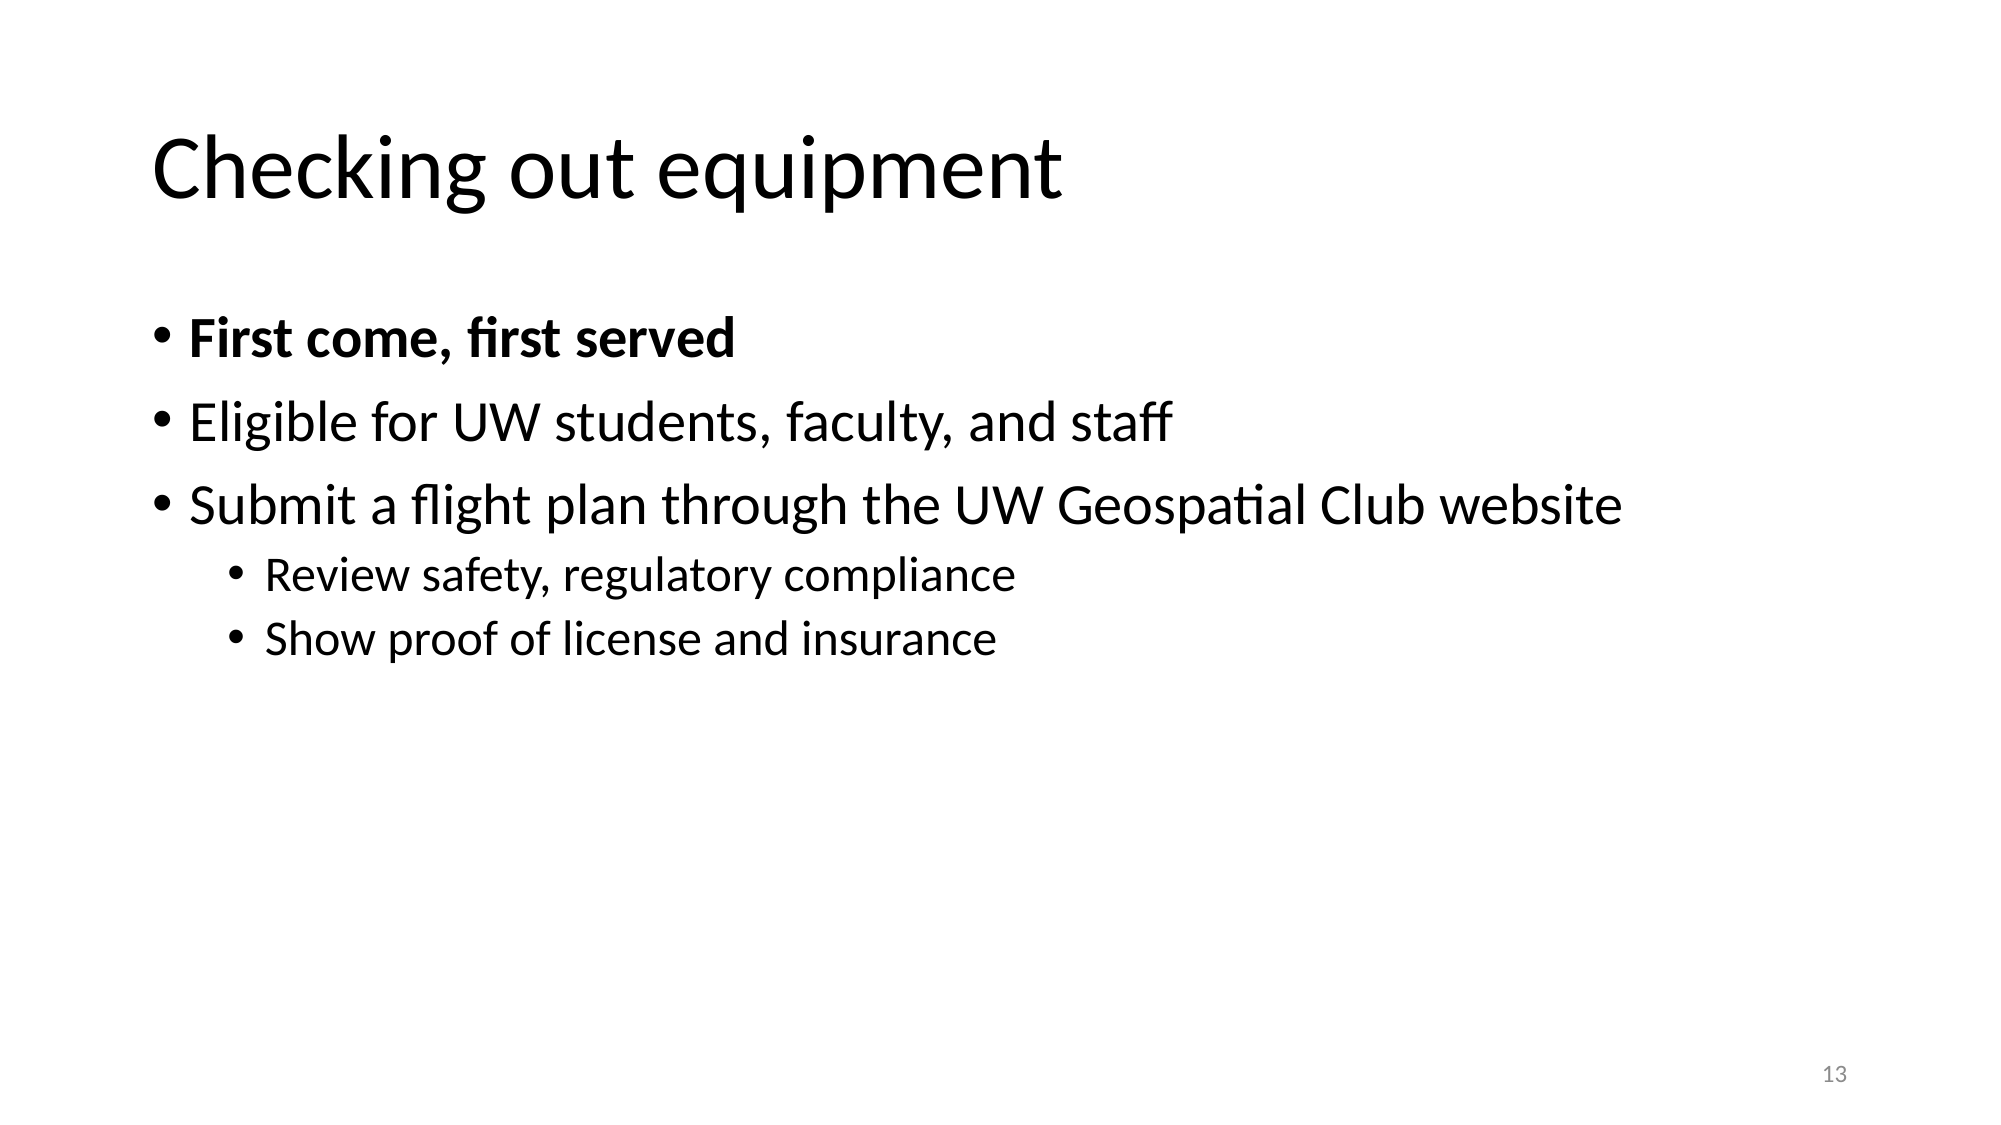

# Checking out equipment
First come, first served
Eligible for UW students, faculty, and staff
Submit a flight plan through the UW Geospatial Club website
Review safety, regulatory compliance
Show proof of license and insurance
13